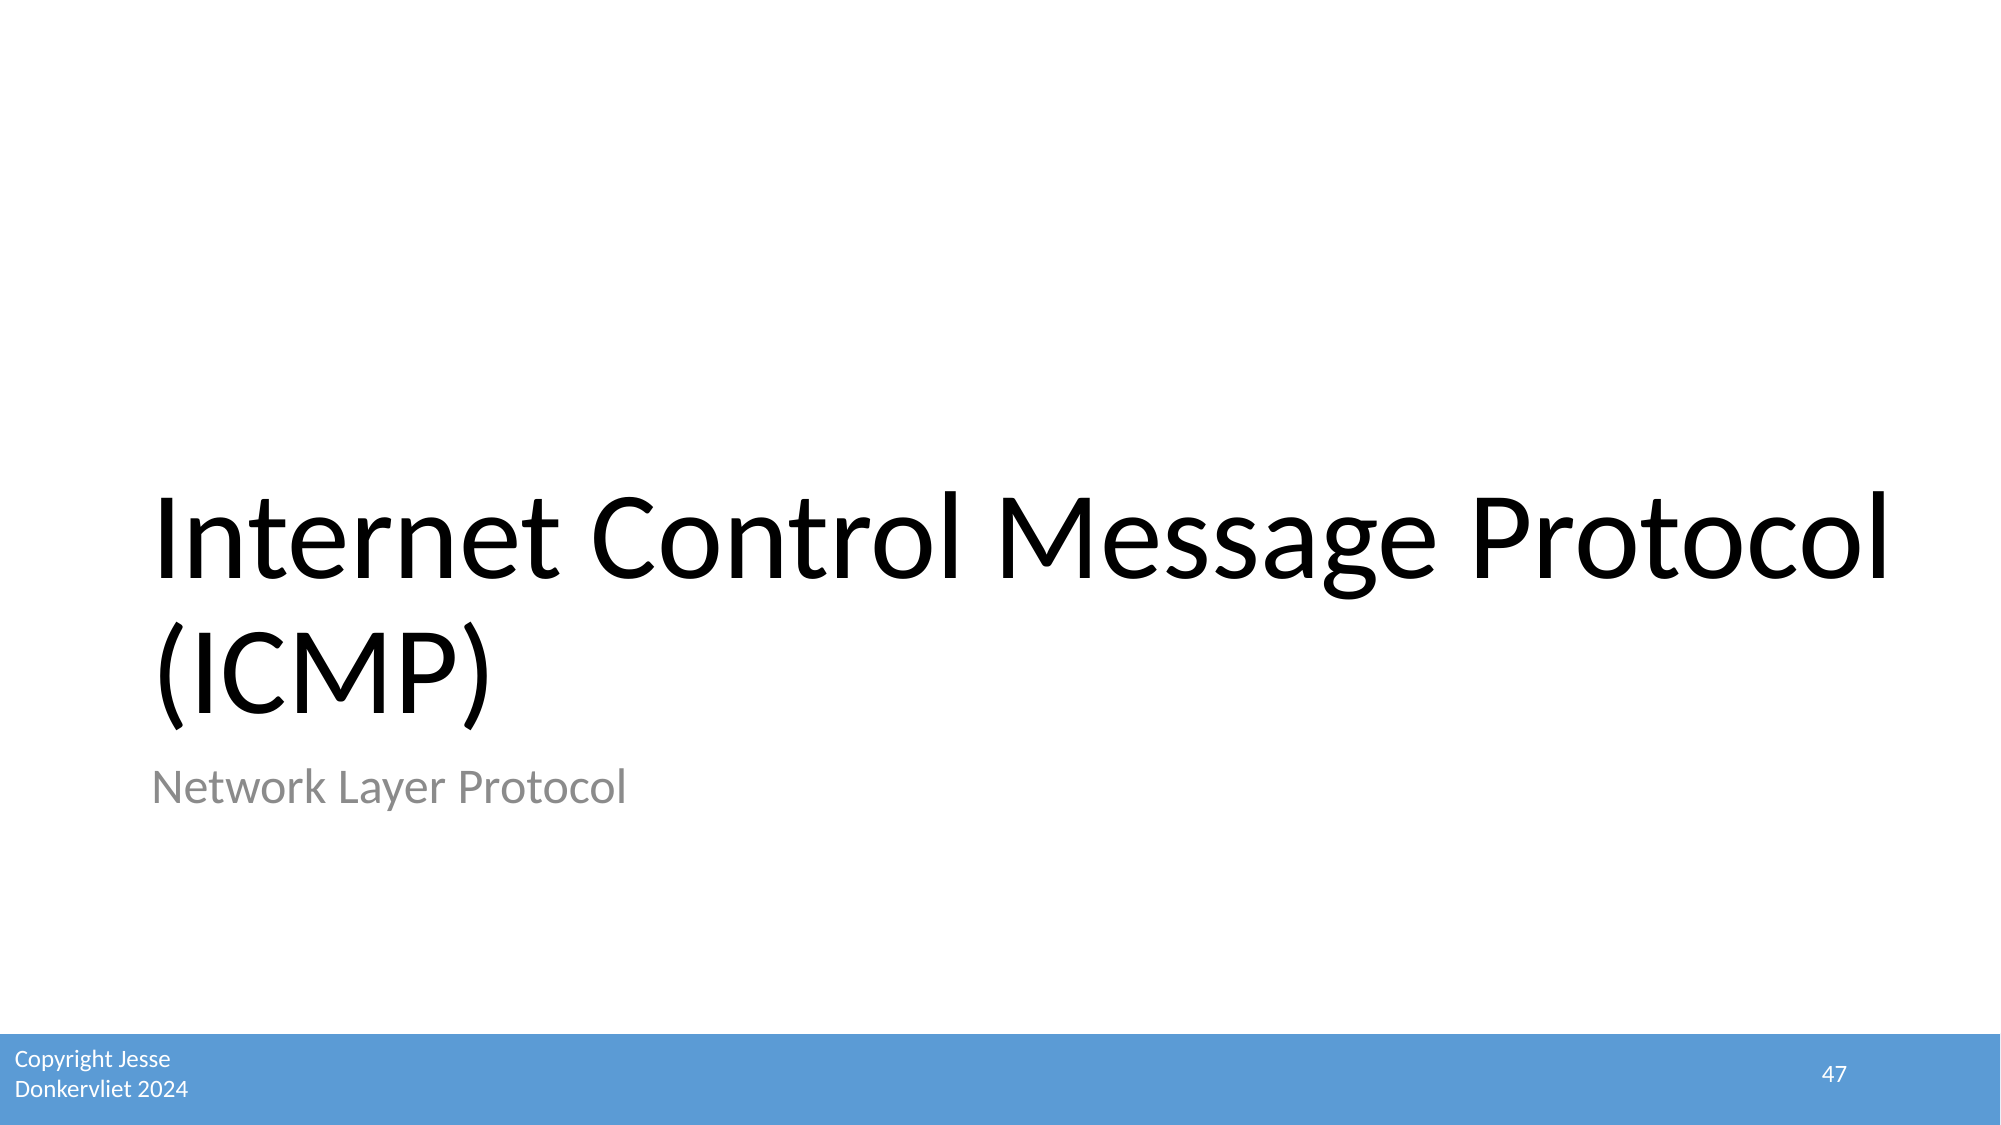

# Internet Control Message Protocol (ICMP)
Network Layer Protocol

47